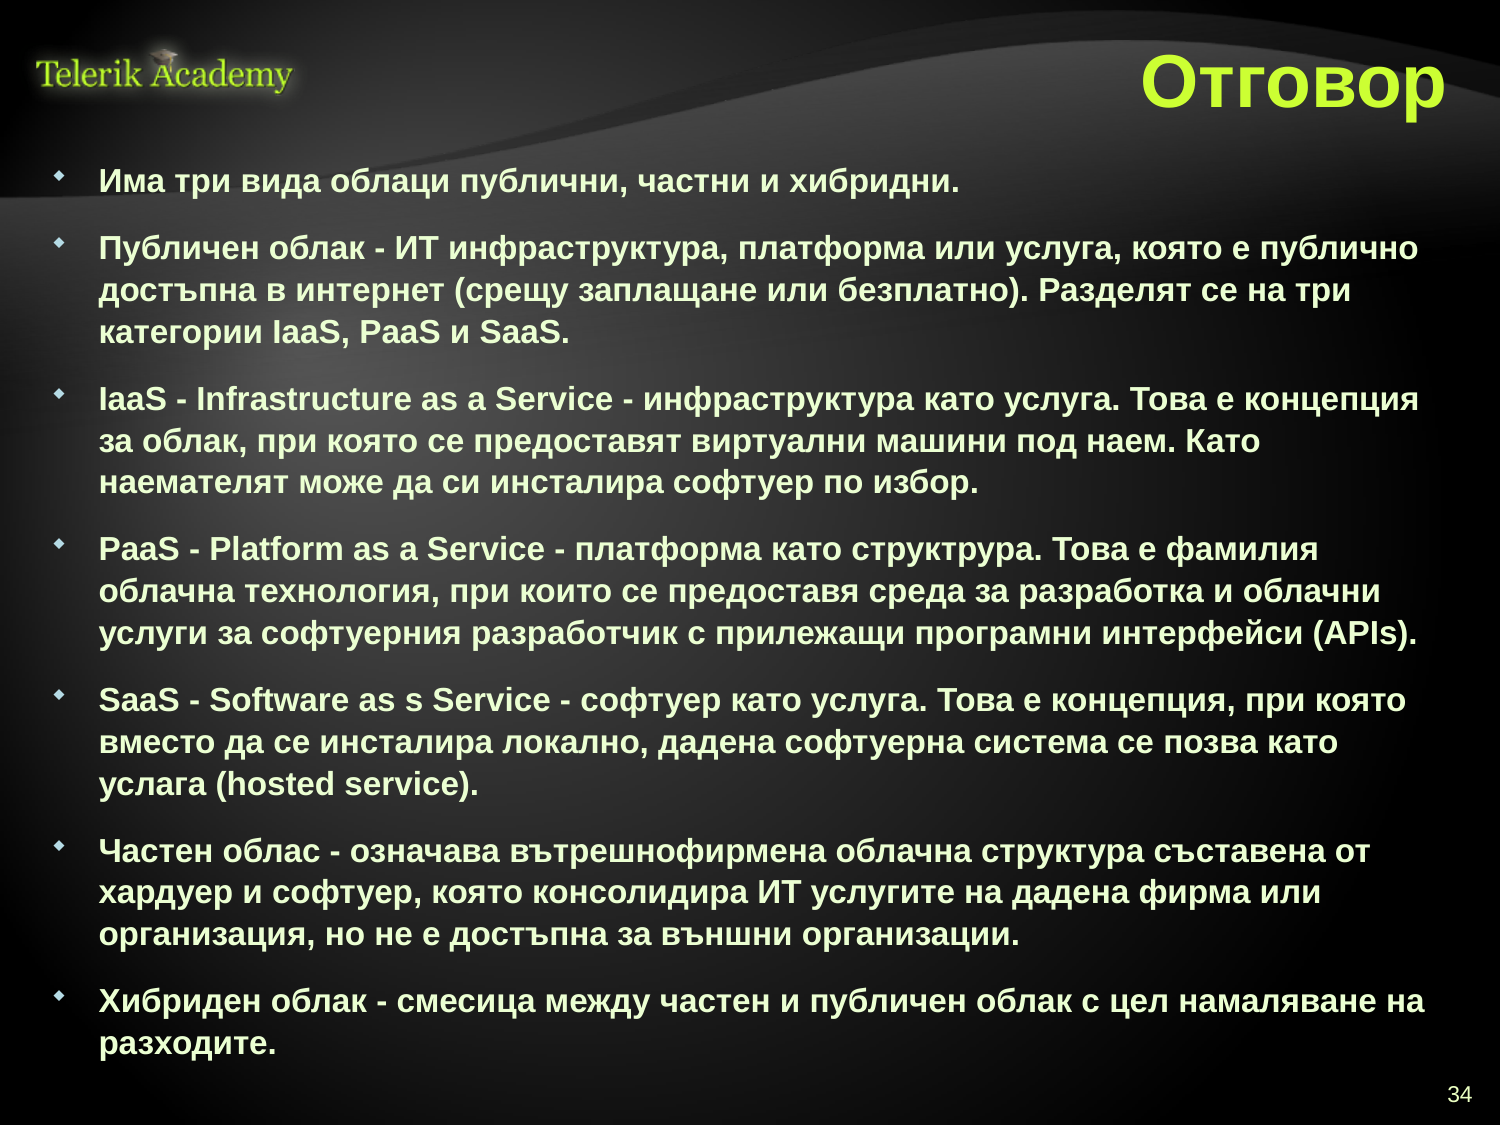

# Отговор
Има три вида облаци публични, частни и хибридни.
Публичен облак - ИТ инфраструктура, платформа или услуга, която е публично достъпна в интернет (срещу заплащане или безплатно). Разделят се на три категории IaaS, PaaS и SaaS.
IaaS - Infrastructure as a Service - инфраструктура като услуга. Това е концепция за облак, при която се предоставят виртуални машини под наем. Като наемателят може да си инсталира софтуер по избор.
PaaS - Platform as a Service - платформа като структрура. Това е фамилия облачна технология, при които се предоставя среда за разработка и облачни услуги за софтуерния разработчик с прилежащи програмни интерфейси (APIs).
SaaS - Software as s Service - софтуер като услуга. Това е концепция, при която вместо да се инсталира локално, дадена софтуерна система се позва като услага (hosted service).
Частен облас - означава вътрешнофирмена облачна структура съставена от хардуер и софтуер, която консолидира ИТ услугите на дадена фирма или организация, но не е достъпна за външни организации.
Хибриден облак - смесица между частен и публичен облак с цел намаляване на разходите.

34